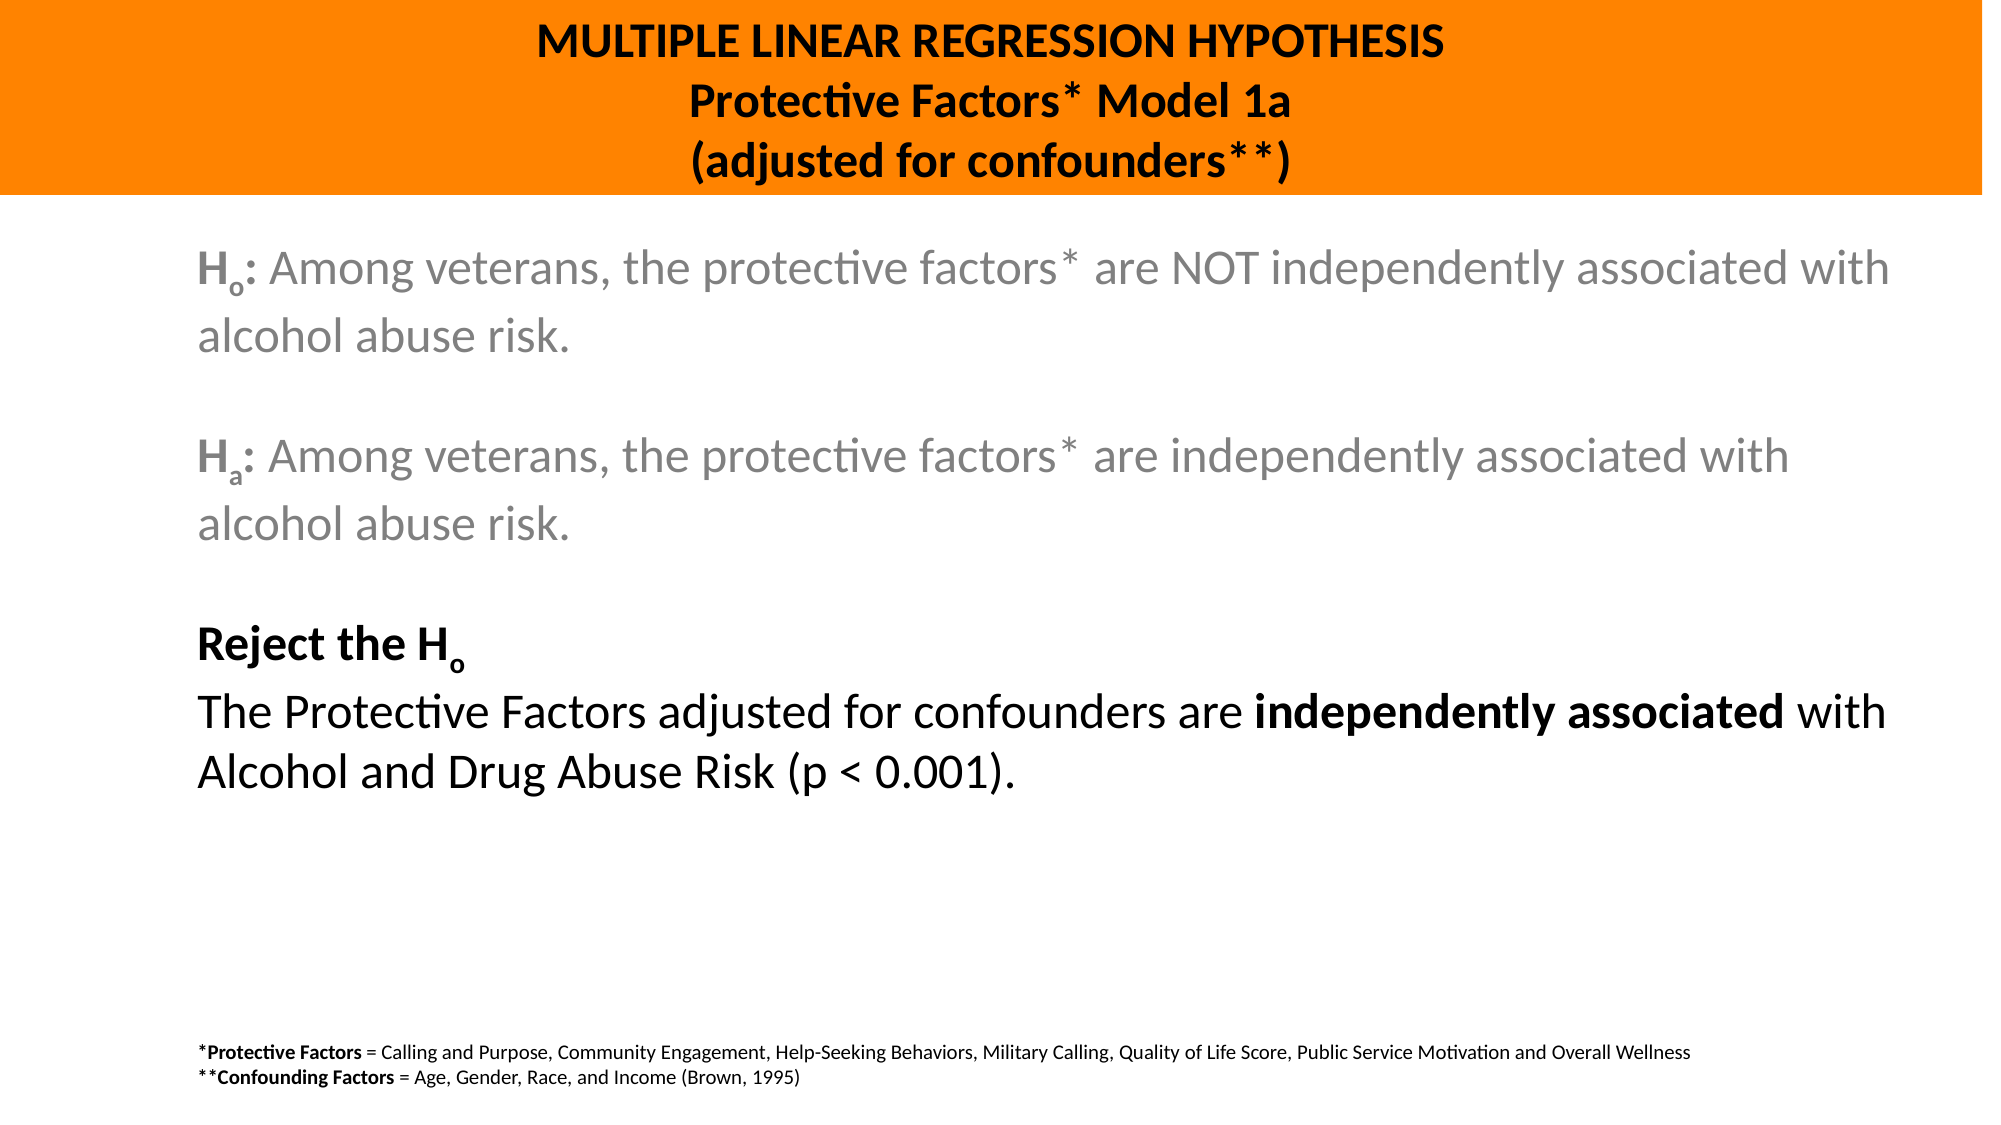

MULTIPLE LINEAR REGRESSION HYPOTHESIS
Protective Factors* Model 1a
(adjusted for confounders**)
Ho: Among veterans, the protective factors* are NOT independently associated with alcohol abuse risk.

Ha: Among veterans, the protective factors* are independently associated with alcohol abuse risk.

Reject the Ho
The Protective Factors adjusted for confounders are independently associated with Alcohol and Drug Abuse Risk (p < 0.001).

*Protective Factors = Calling and Purpose, Community Engagement, Help-Seeking Behaviors, Military Calling, Quality of Life Score, Public Service Motivation and Overall Wellness
**Confounding Factors = Age, Gender, Race, and Income (Brown, 1995)